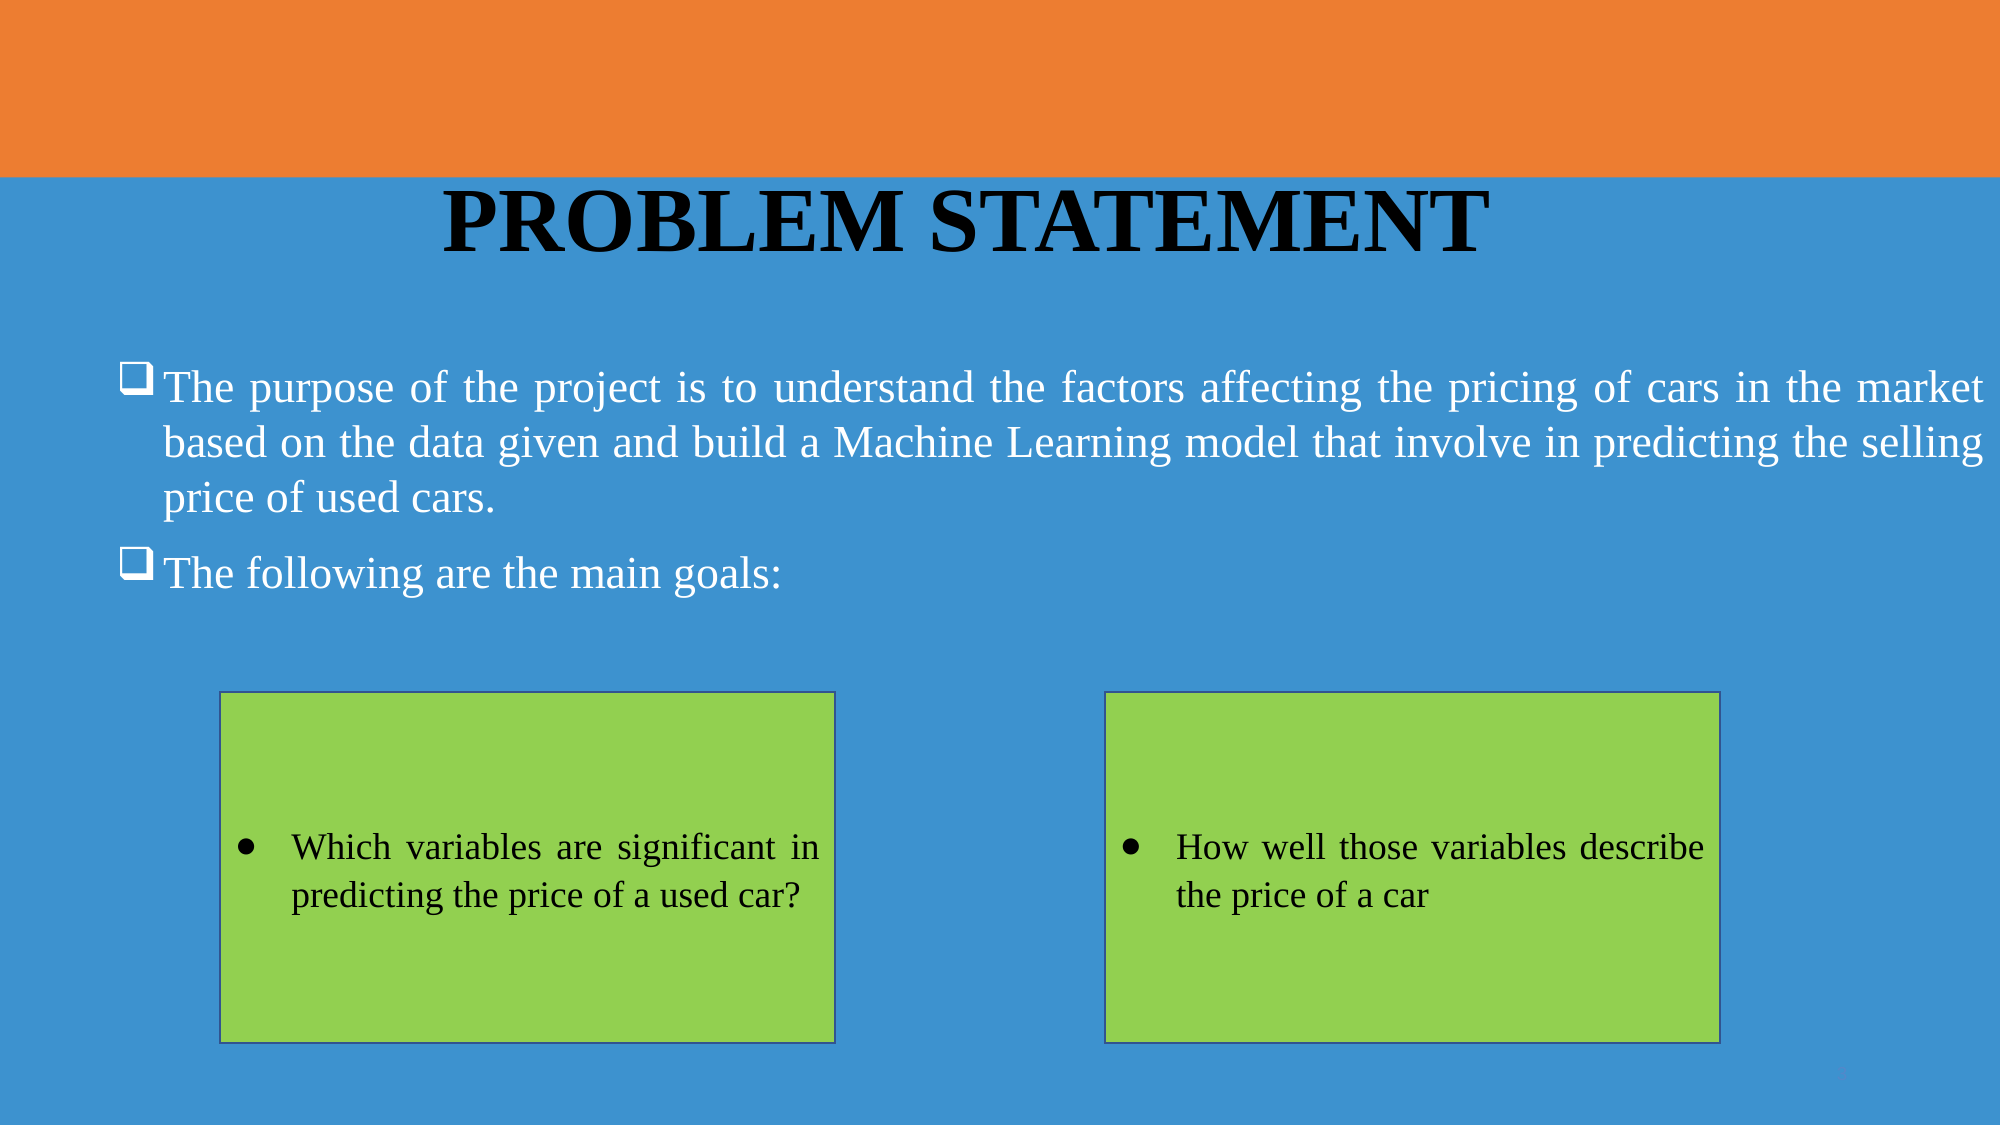

# PROBLEM STATEMENT
The purpose of the project is to understand the factors affecting the pricing of cars in the market based on the data given and build a Machine Learning model that involve in predicting the selling price of used cars.
The following are the main goals:
How well those variables describe the price of a car
Which variables are significant in predicting the price of a used car?
3